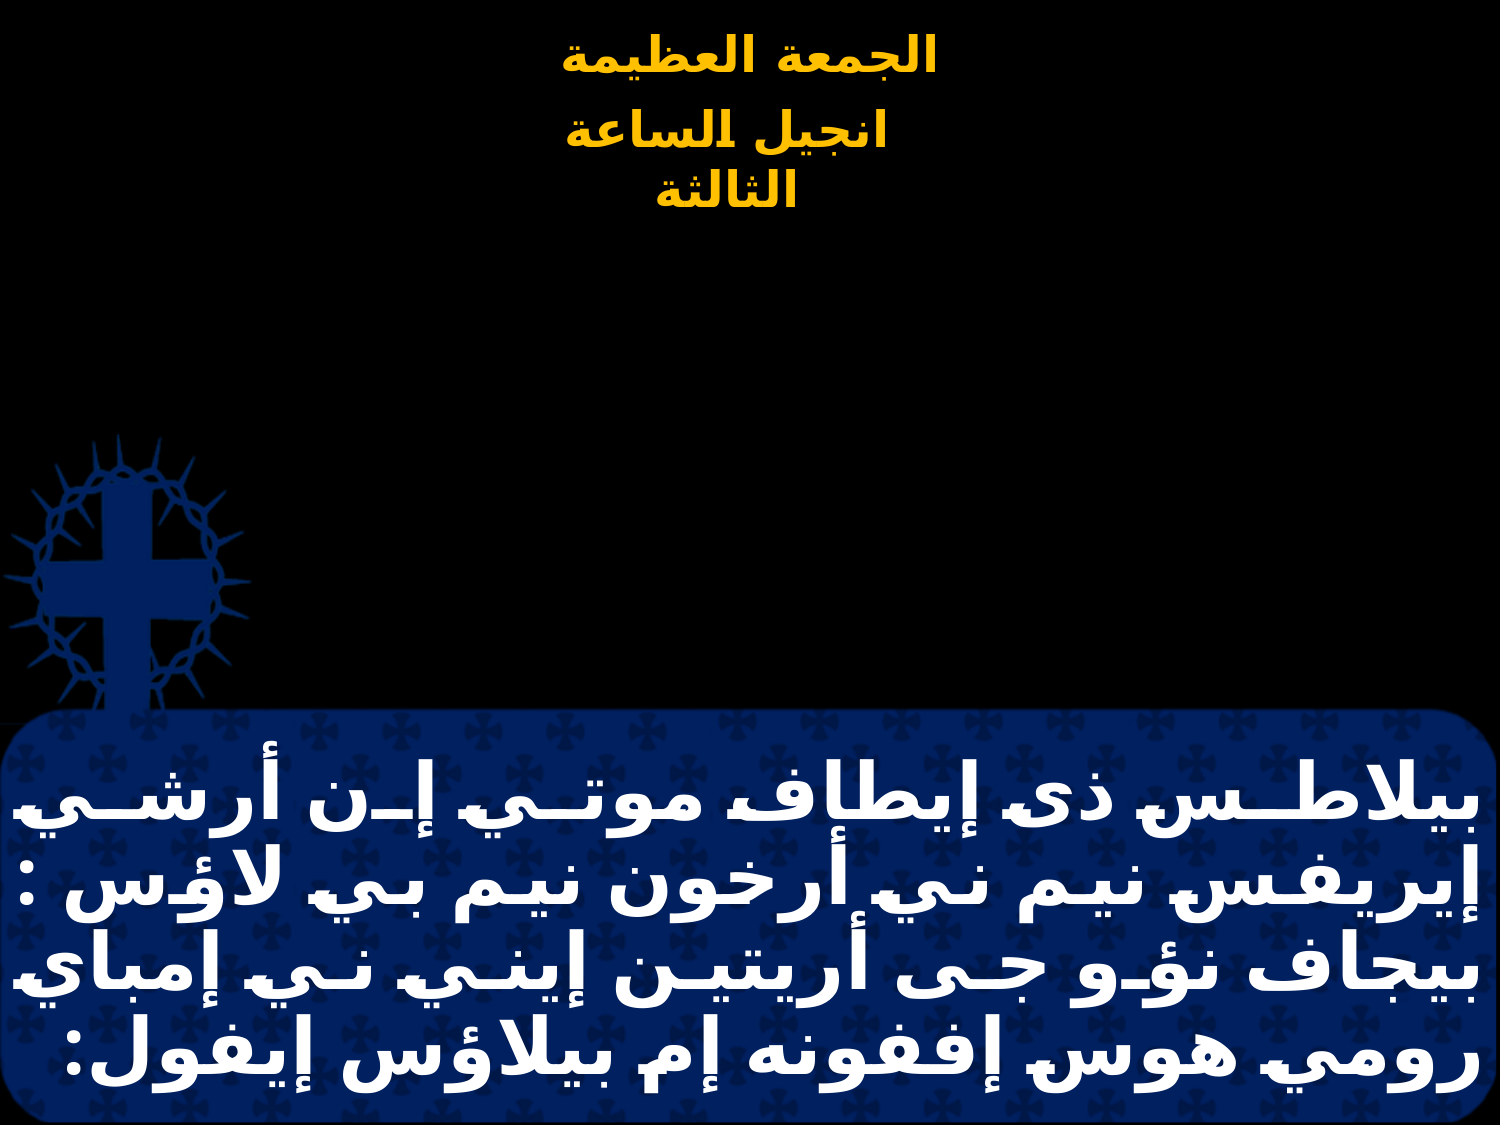

# بيلاطس ذى إيطاف موتي إن أرشي إيريفس نيم ني أرخون نيم بي لاؤس : بيجاف نؤو جى أريتين إيني ني إمباي رومي هوس إففونه إم بيلاؤس إيفول: